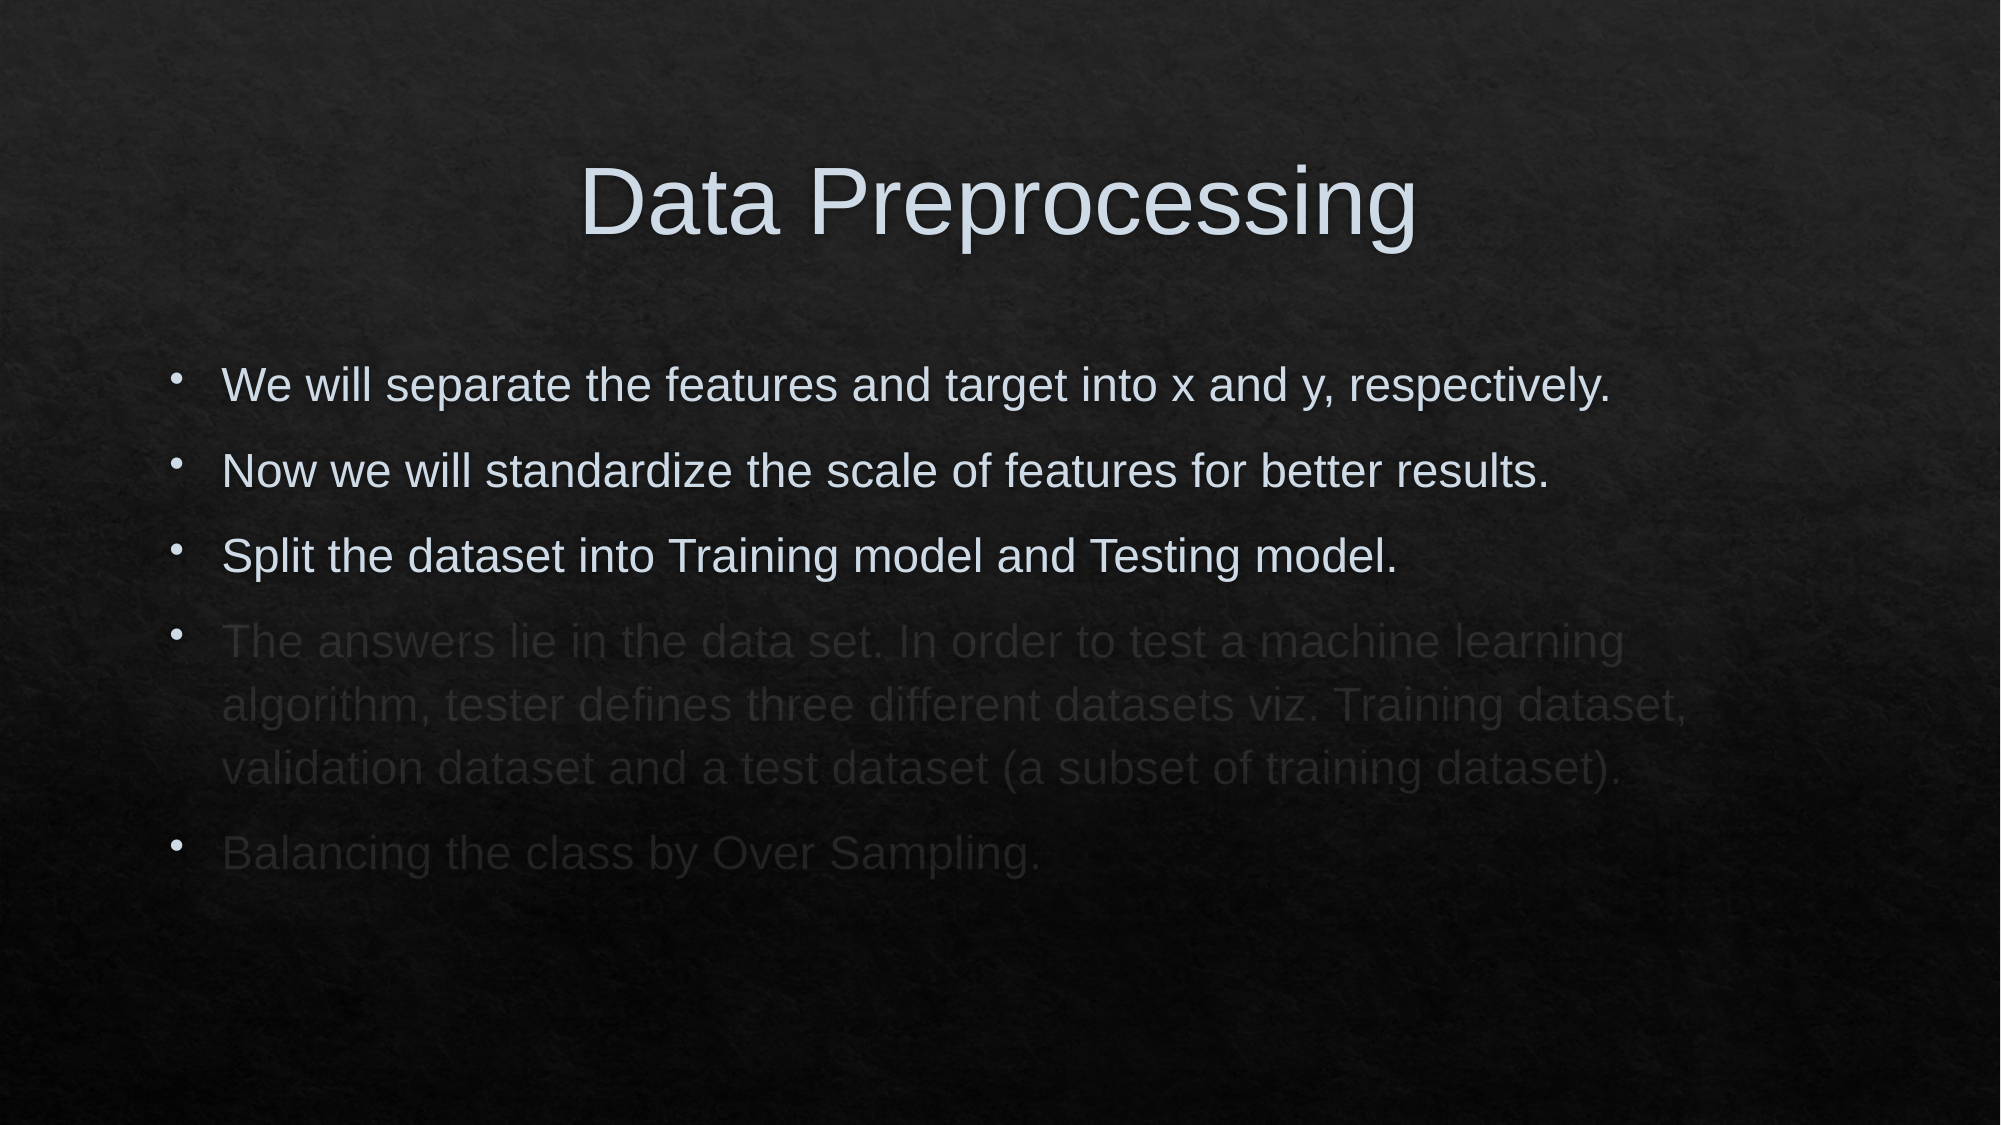

# Data Preprocessing
We will separate the features and target into x and y, respectively.
Now we will standardize the scale of features for better results.
Split the dataset into Training model and Testing model.
The answers lie in the data set. In order to test a machine learning algorithm, tester defines three different datasets viz. Training dataset, validation dataset and a test dataset (a subset of training dataset).
Balancing the class by Over Sampling.